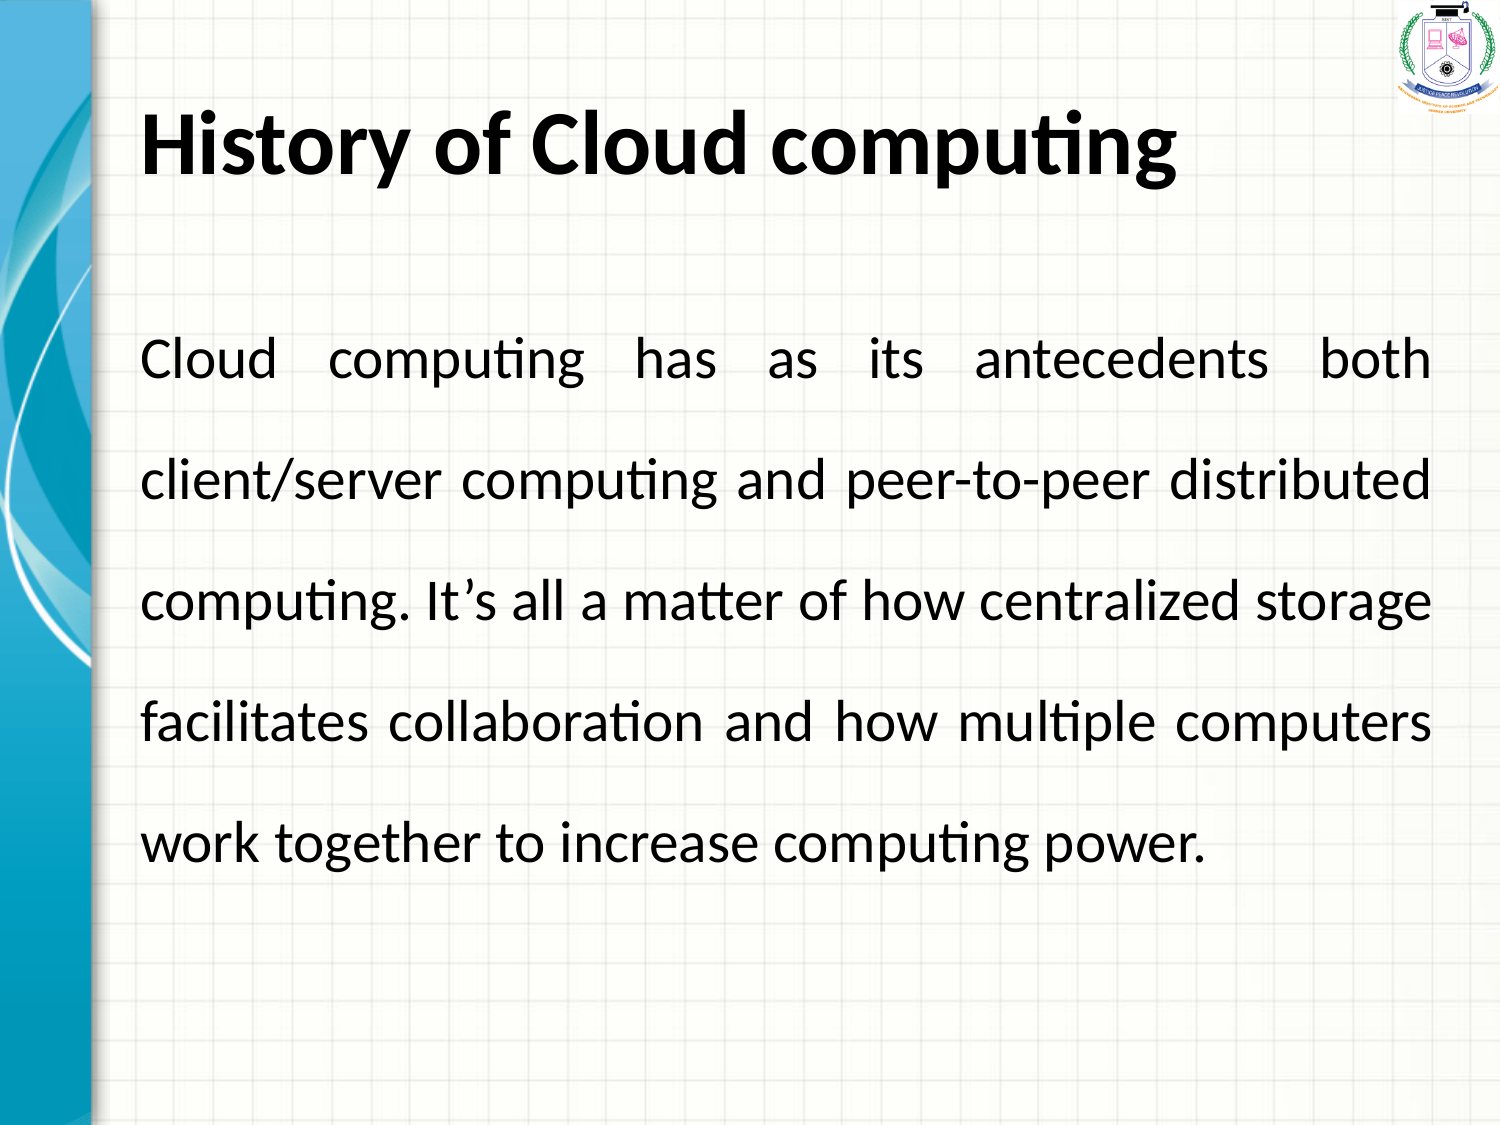

# History of Cloud computing
Cloud computing has as its antecedents both client/server computing and peer-to-peer distributed computing. It’s all a matter of how centralized storage facilitates collaboration and how multiple computers work together to increase computing power.